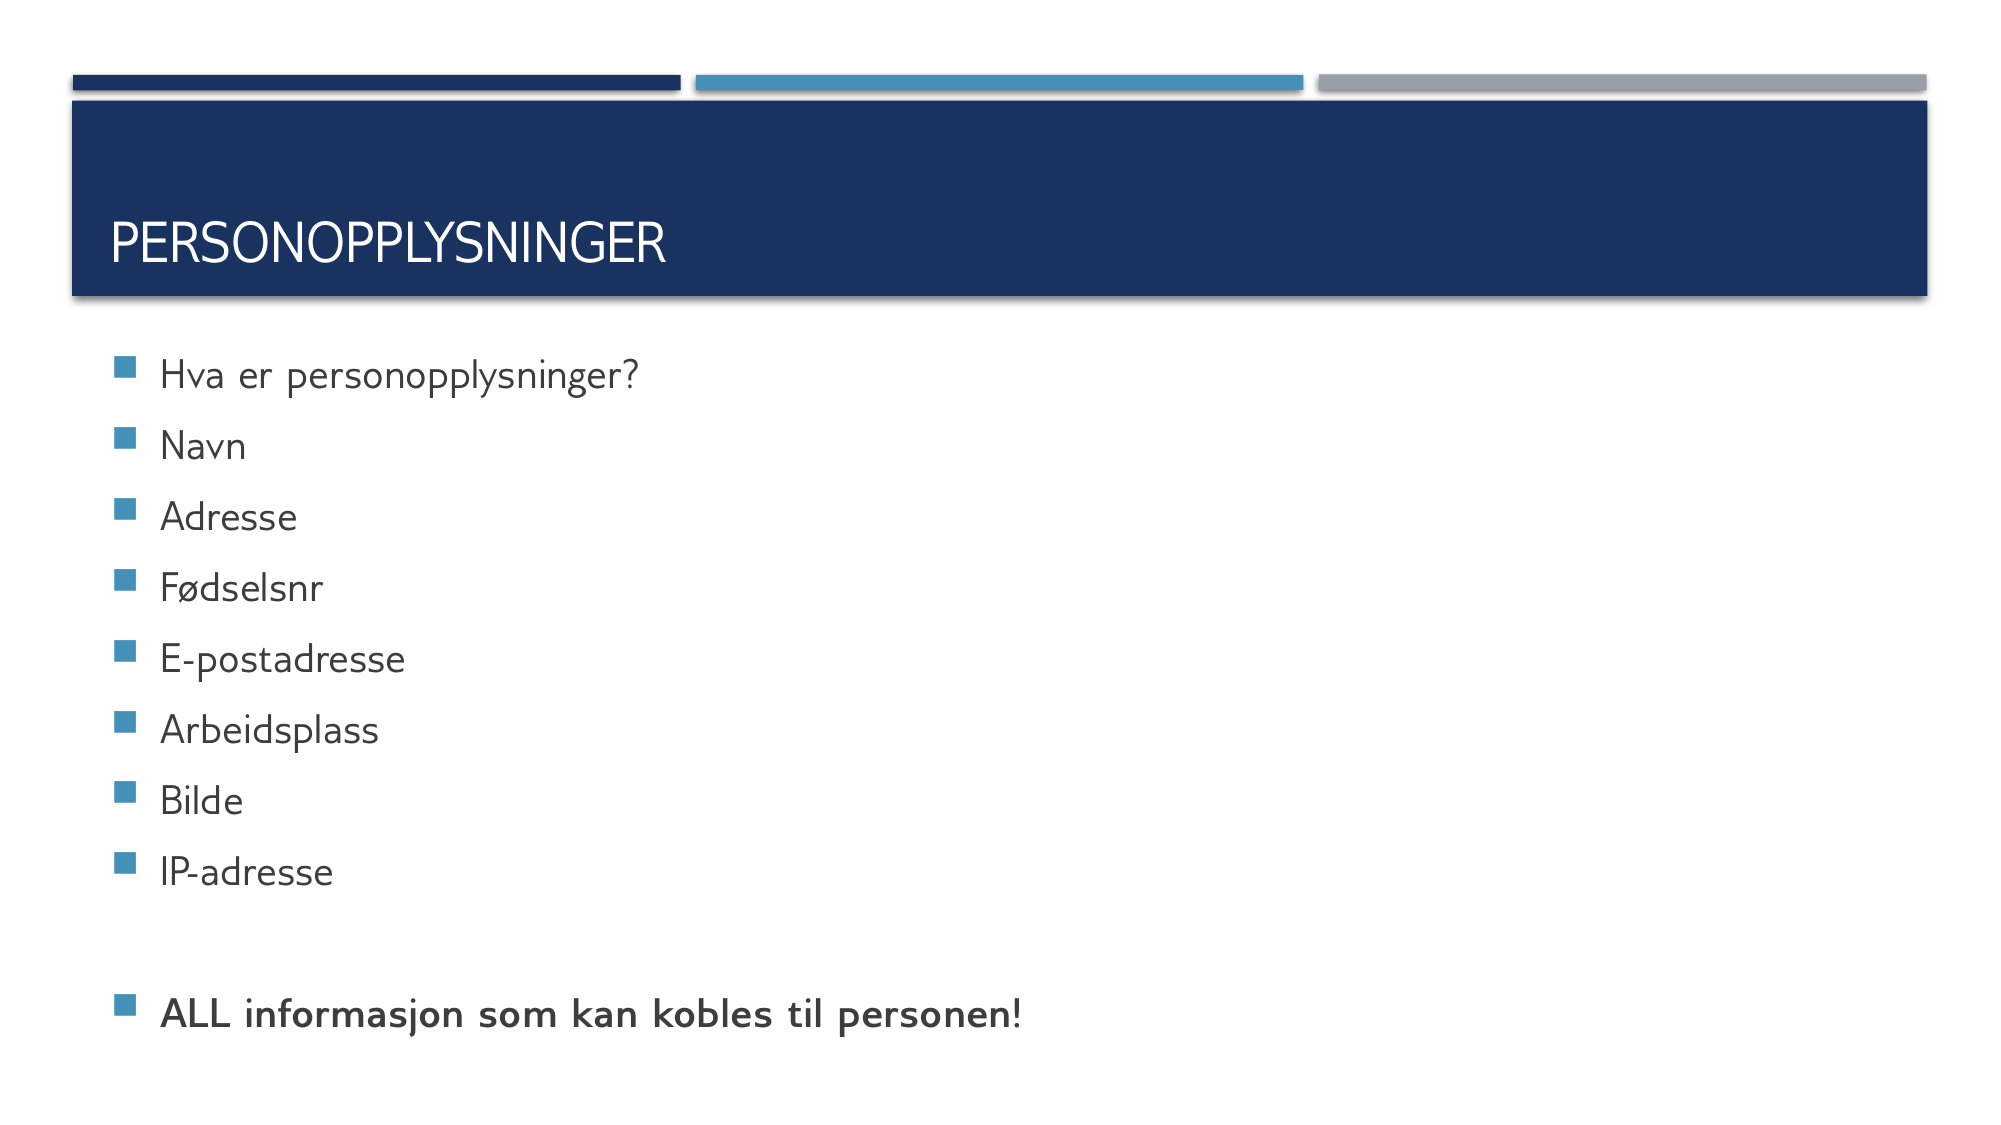

# Personopplysninger
Hva er personopplysninger?
Navn
Adresse
Fødselsnr
E-postadresse
Arbeidsplass
Bilde
IP-adresse

ALL informasjon som kan kobles til personen!